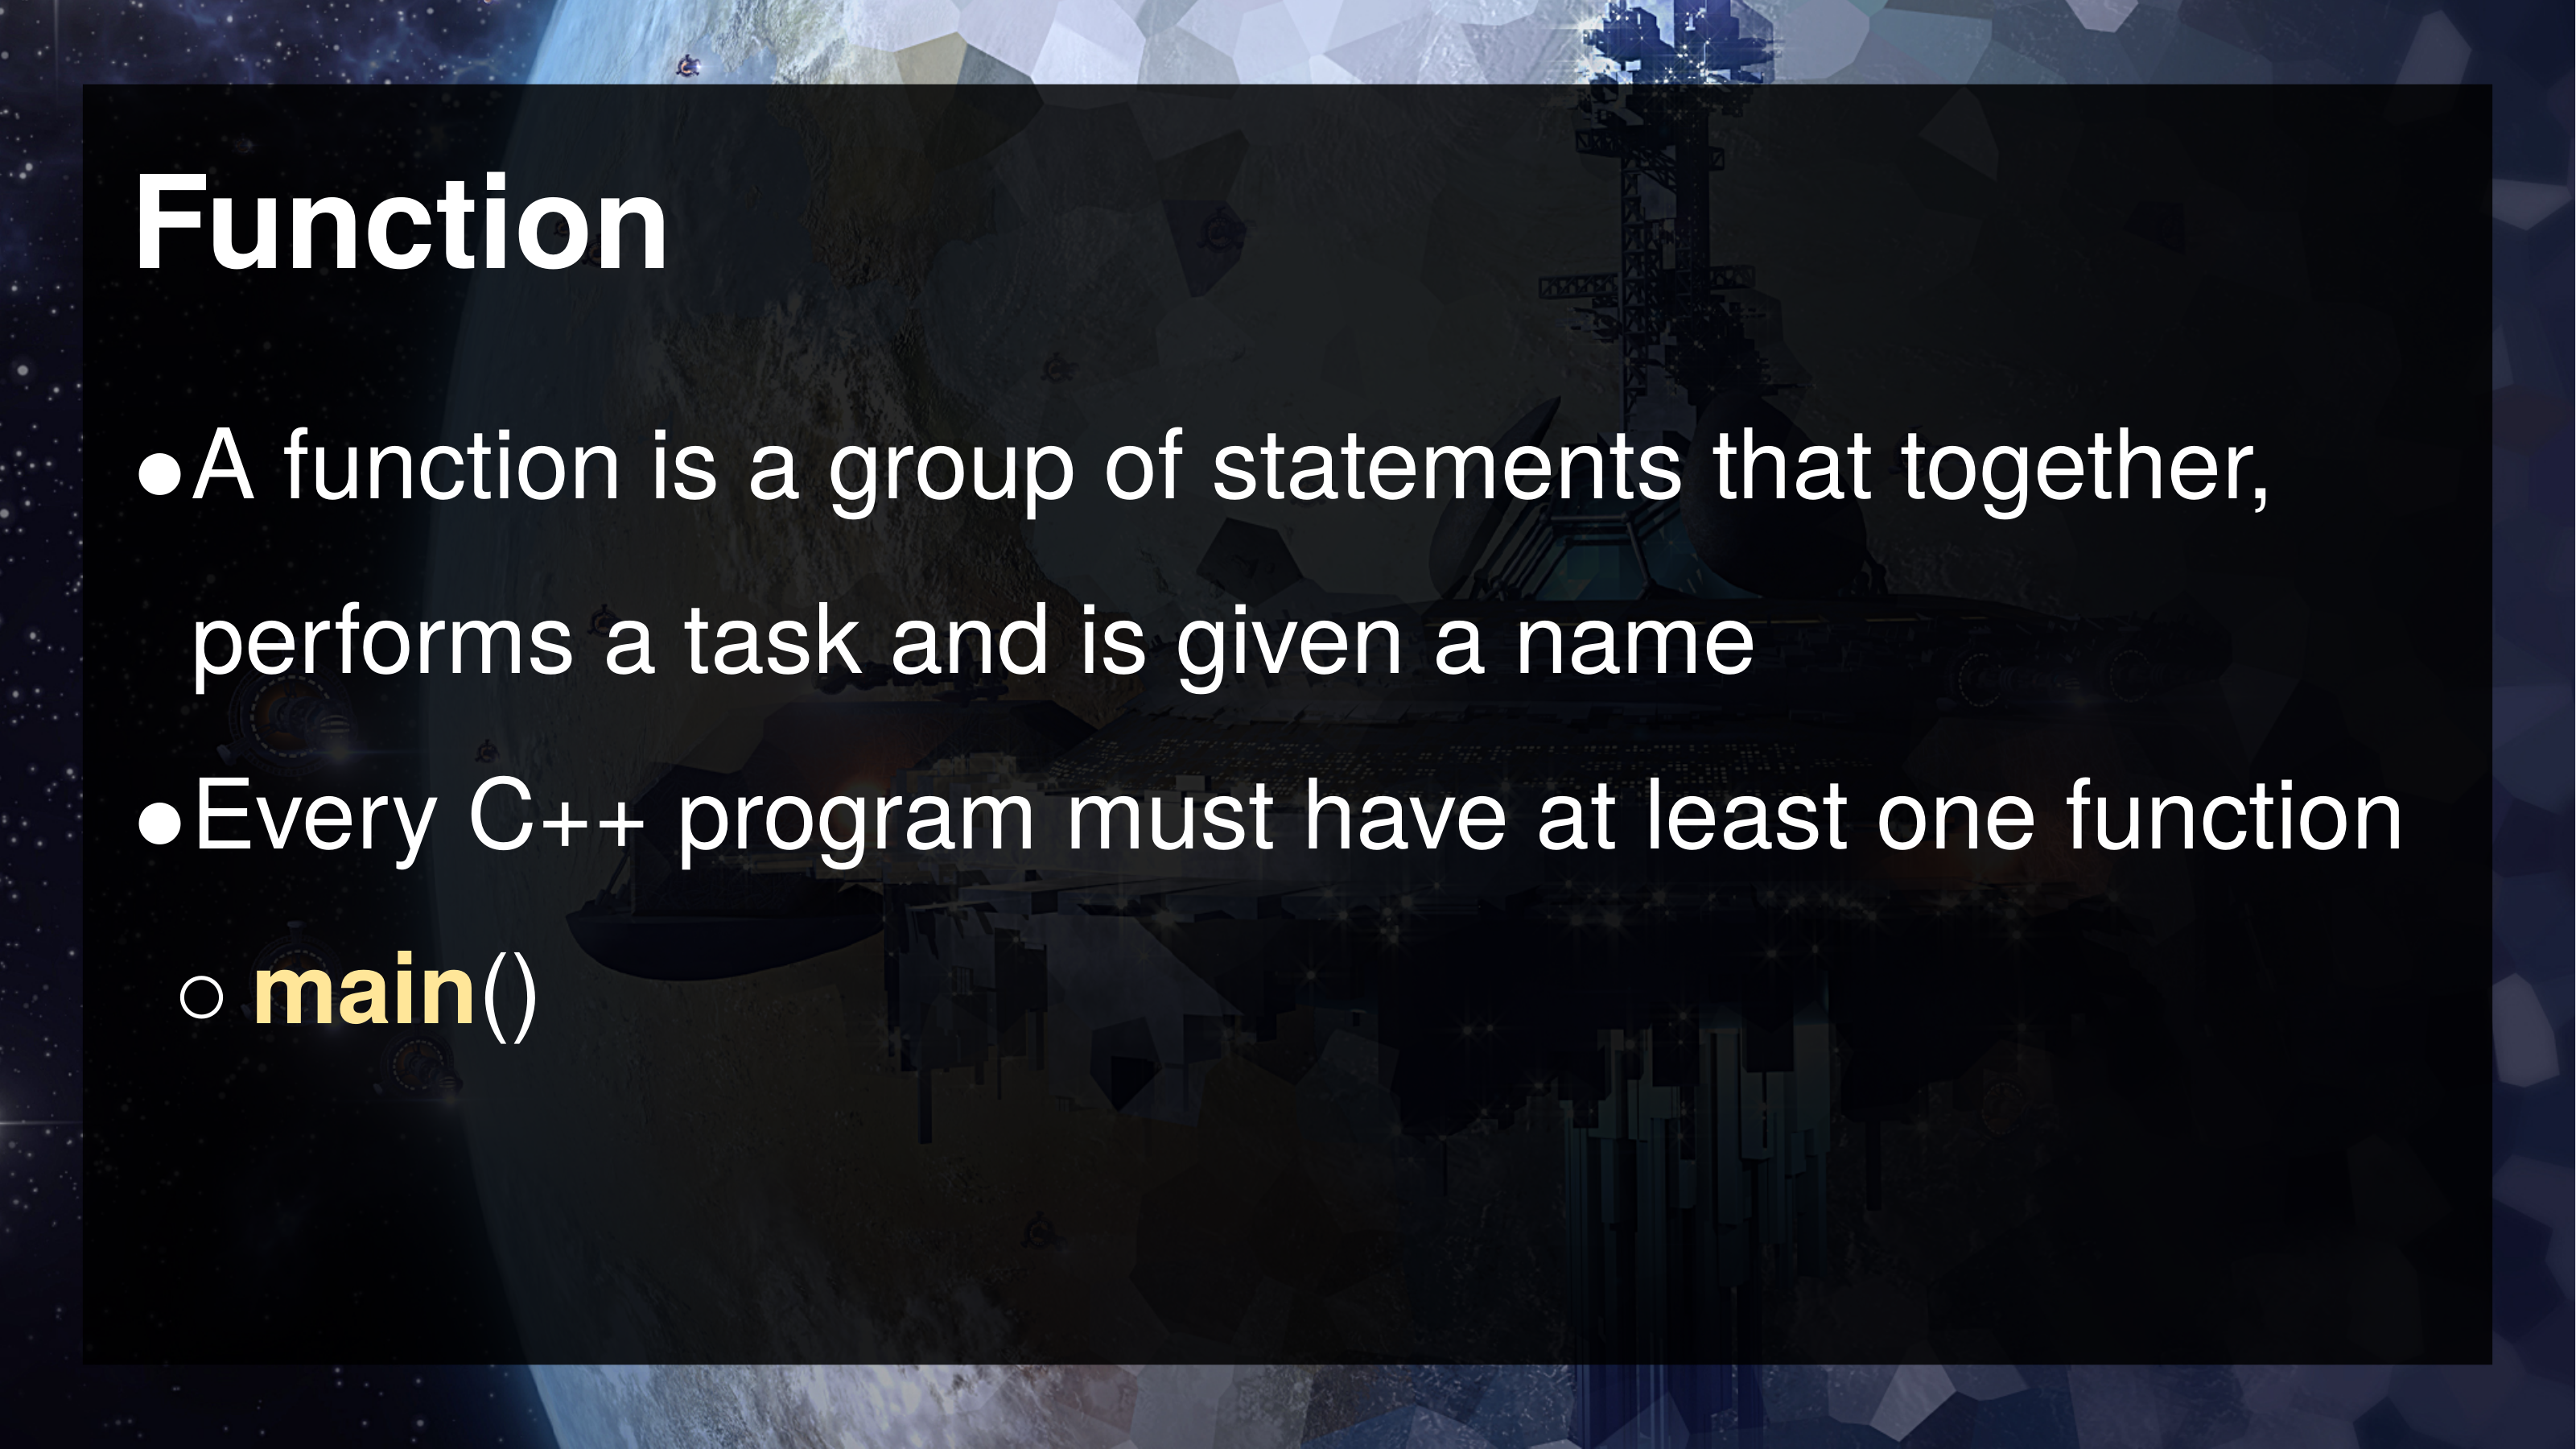

# Function
A function is a group of statements that together, performs a task and is given a name
Every C++ program must have at least one function
main()